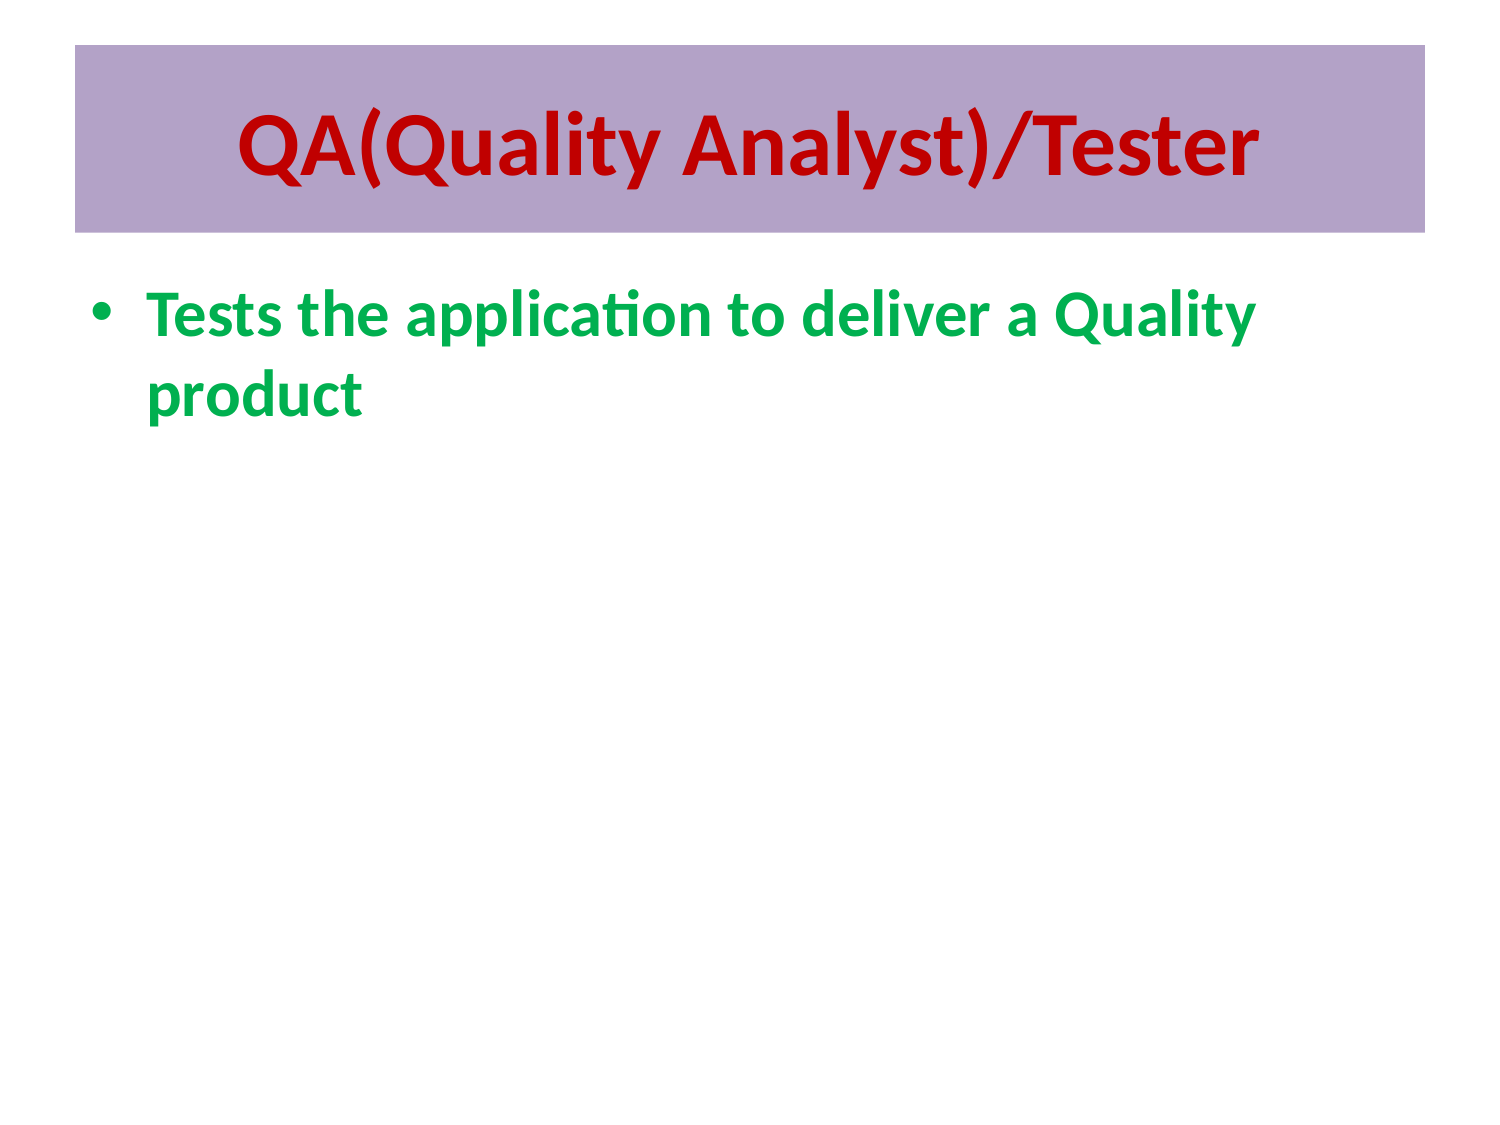

# QA(Quality Analyst)/Tester
Tests the application to deliver a Quality product